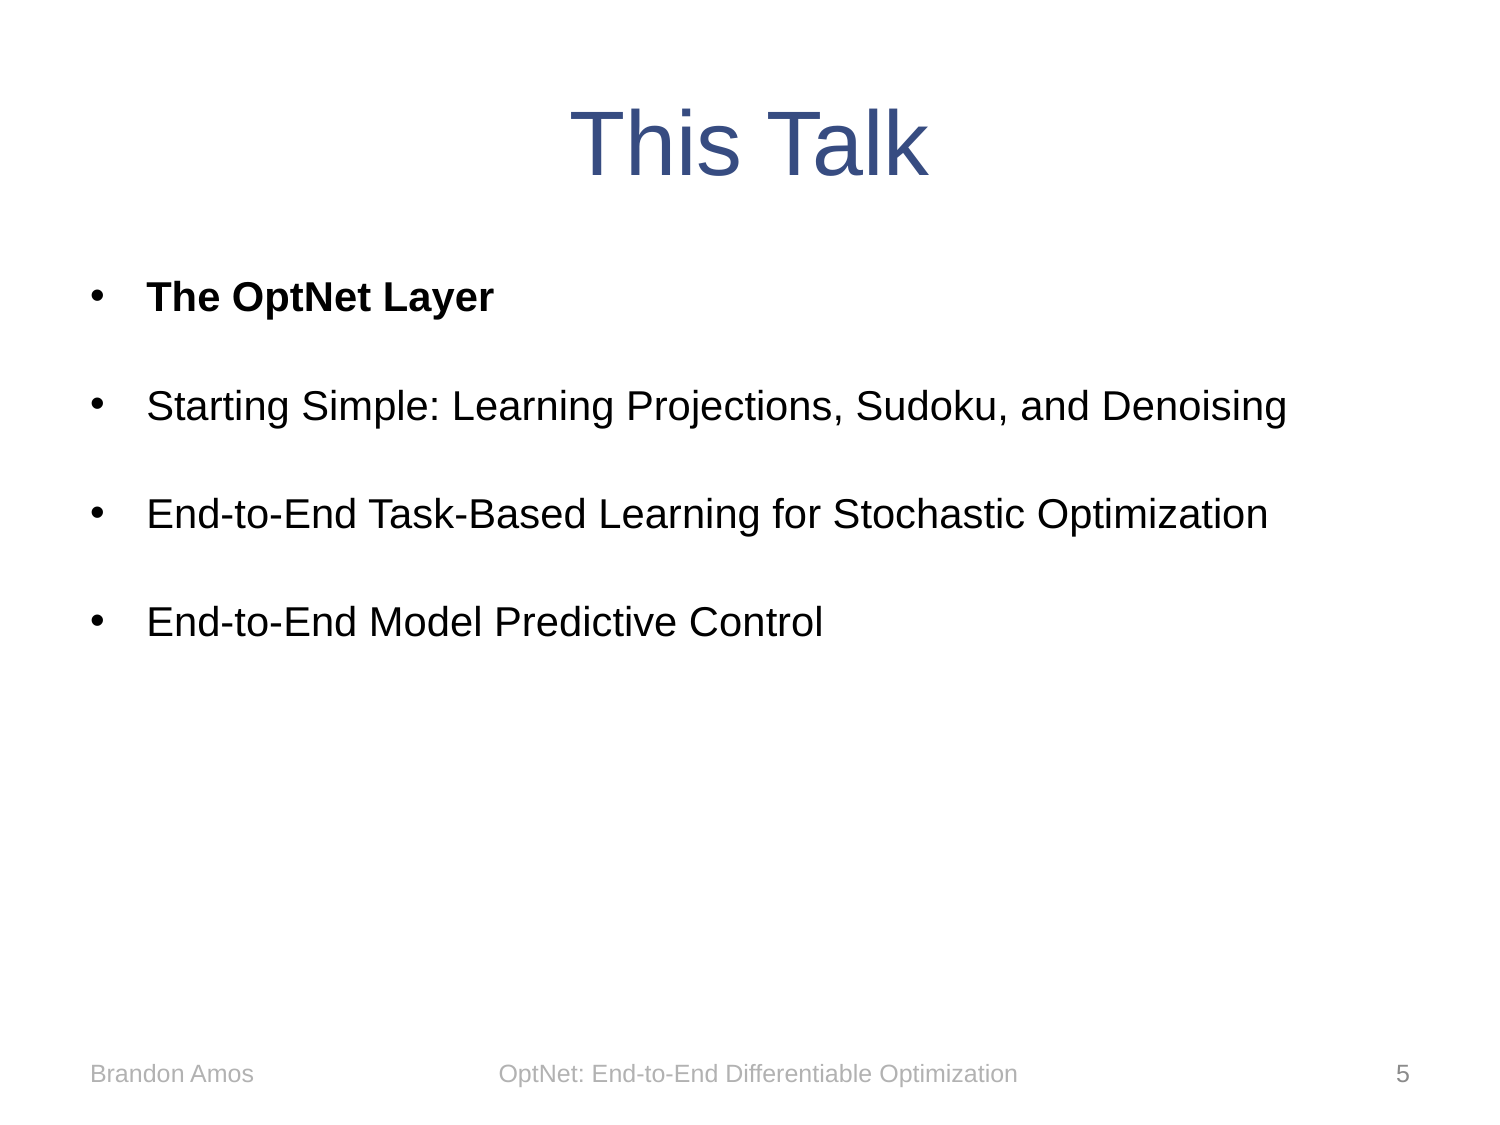

# This Talk
The OptNet Layer
Starting Simple: Learning Projections, Sudoku, and Denoising
End-to-End Task-Based Learning for Stochastic Optimization
End-to-End Model Predictive Control

OptNet: End-to-End Differentiable Optimization
Brandon Amos
5